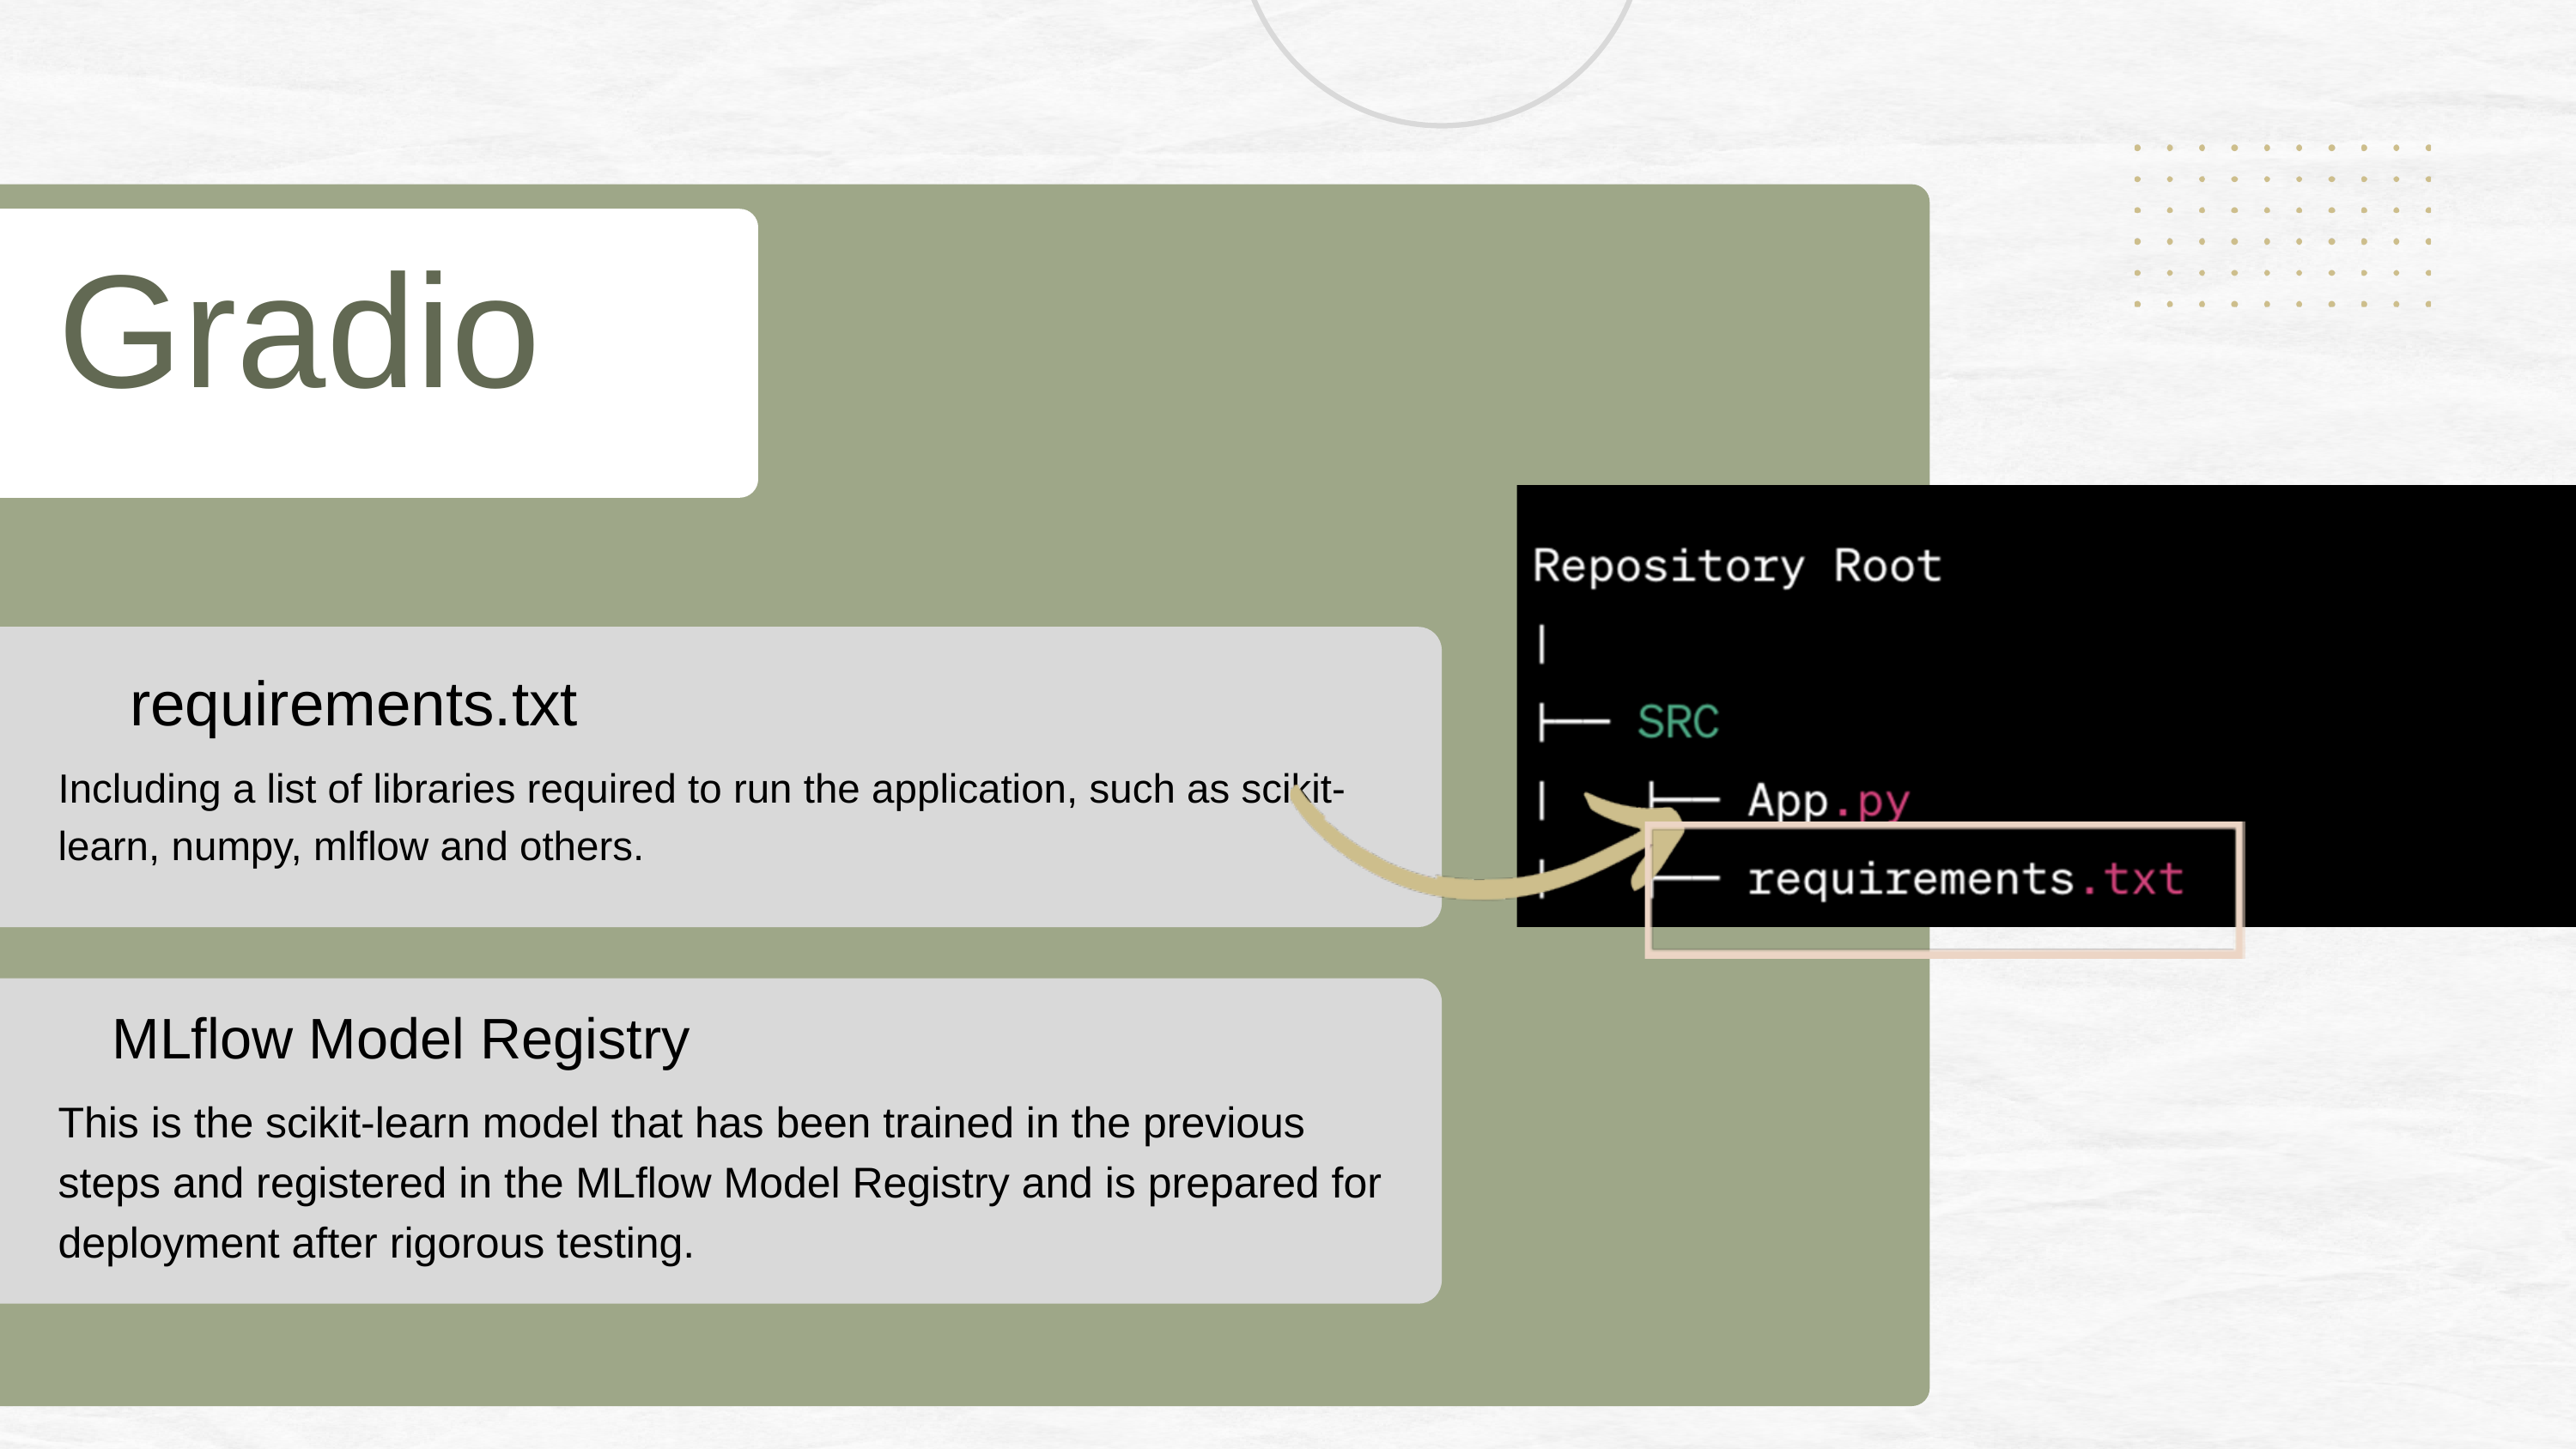

Gradio

requirements.txt
Including a list of libraries required to run the application, such as scikit-learn, numpy, mlflow and others.

MLflow Model Registry
This is the scikit-learn model that has been trained in the previous steps and registered in the MLflow Model Registry and is prepared for deployment after rigorous testing.